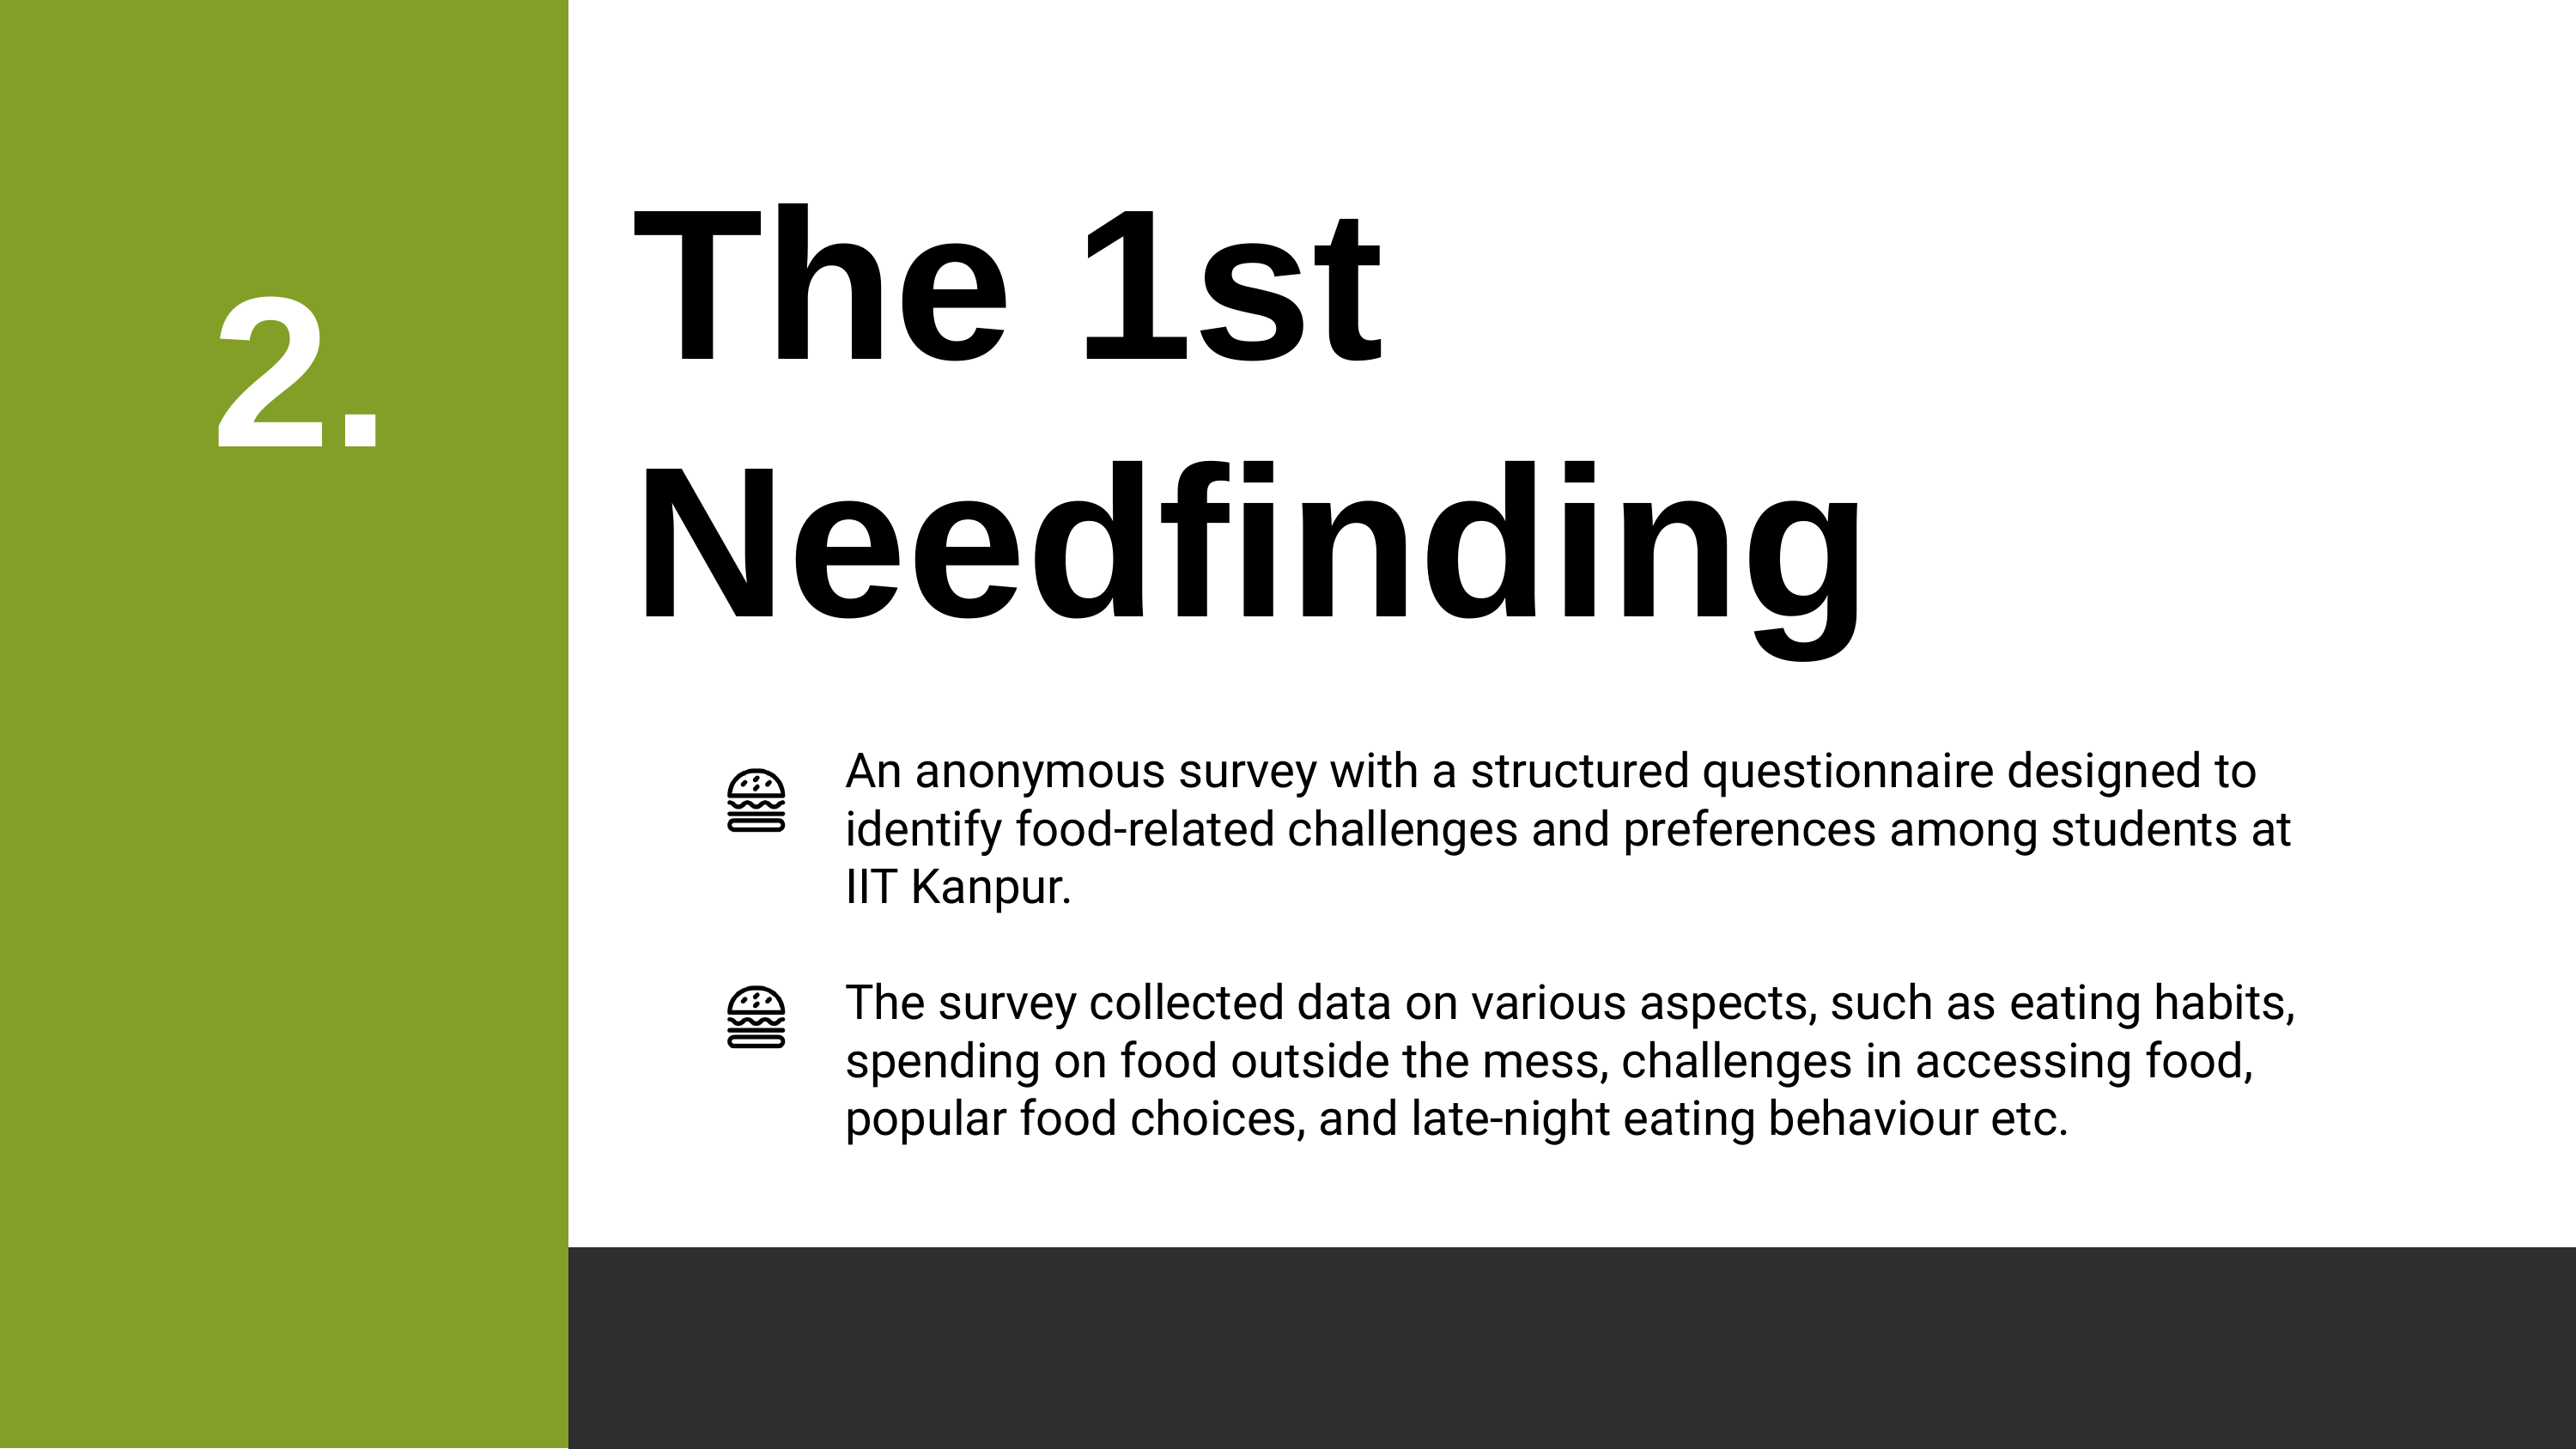

The 1st
Needfinding
2.
An anonymous survey with a structured questionnaire designed to identify food-related challenges and preferences among students at IIT Kanpur.

The survey collected data on various aspects, such as eating habits, spending on food outside the mess, challenges in accessing food, popular food choices, and late-night eating behaviour etc.